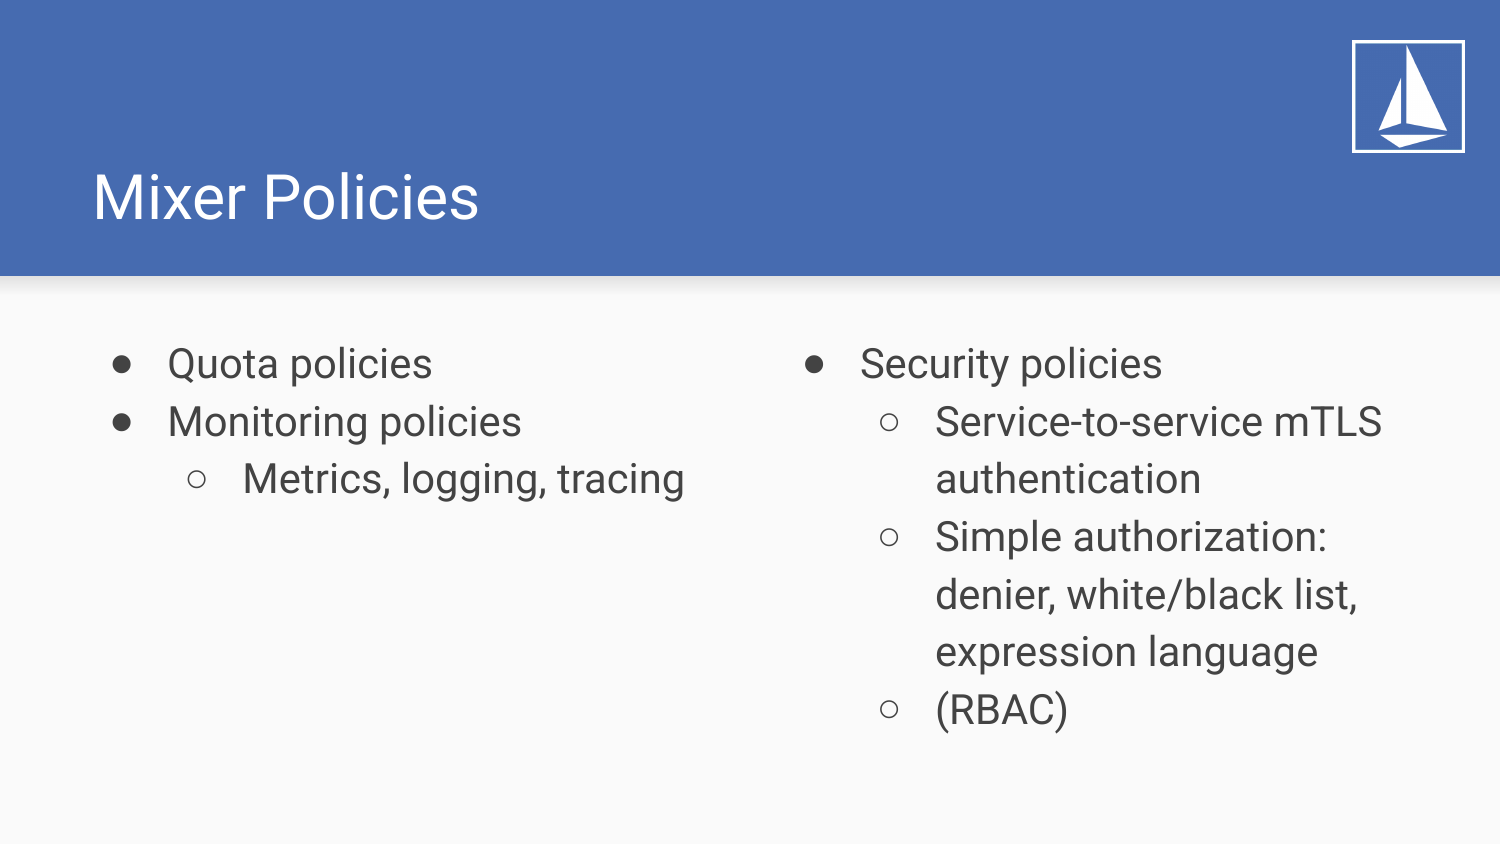

# Mixer Policies
Quota policies
Monitoring policies
Metrics, logging, tracing

Security policies
Service-to-service mTLS authentication
Simple authorization: denier, white/black list, expression language
(RBAC)